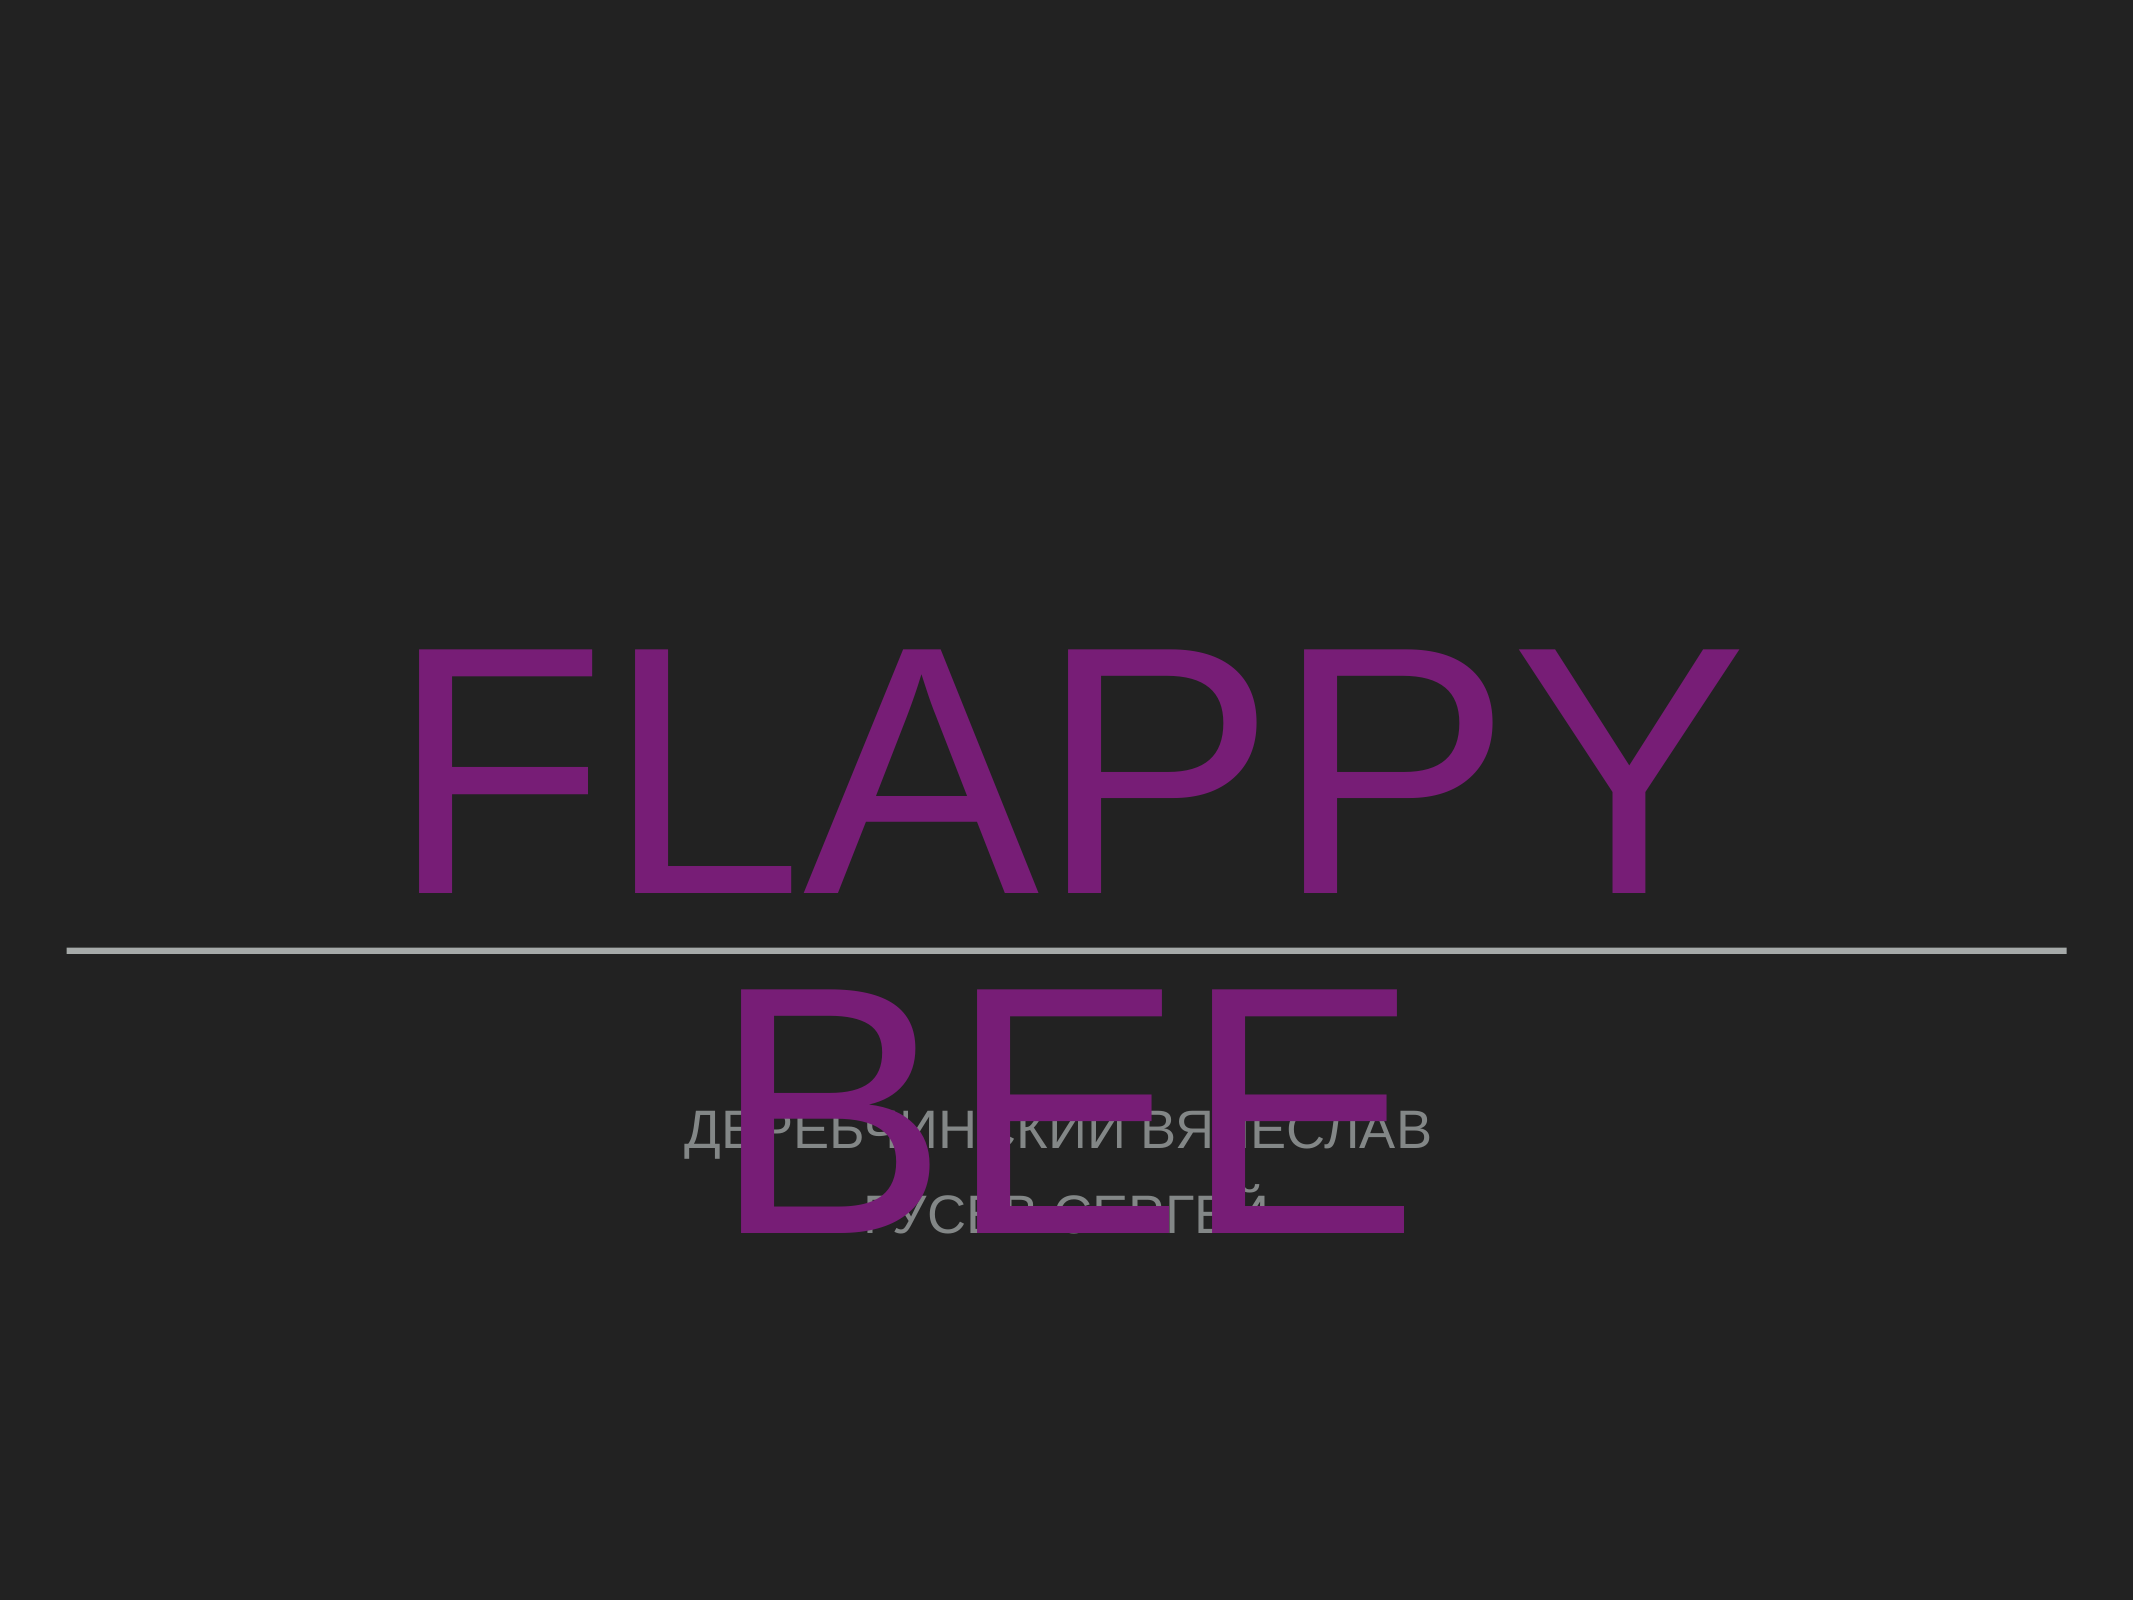

# Flappy BEE
Деребчинский Вячеслав
Гусев Сергей